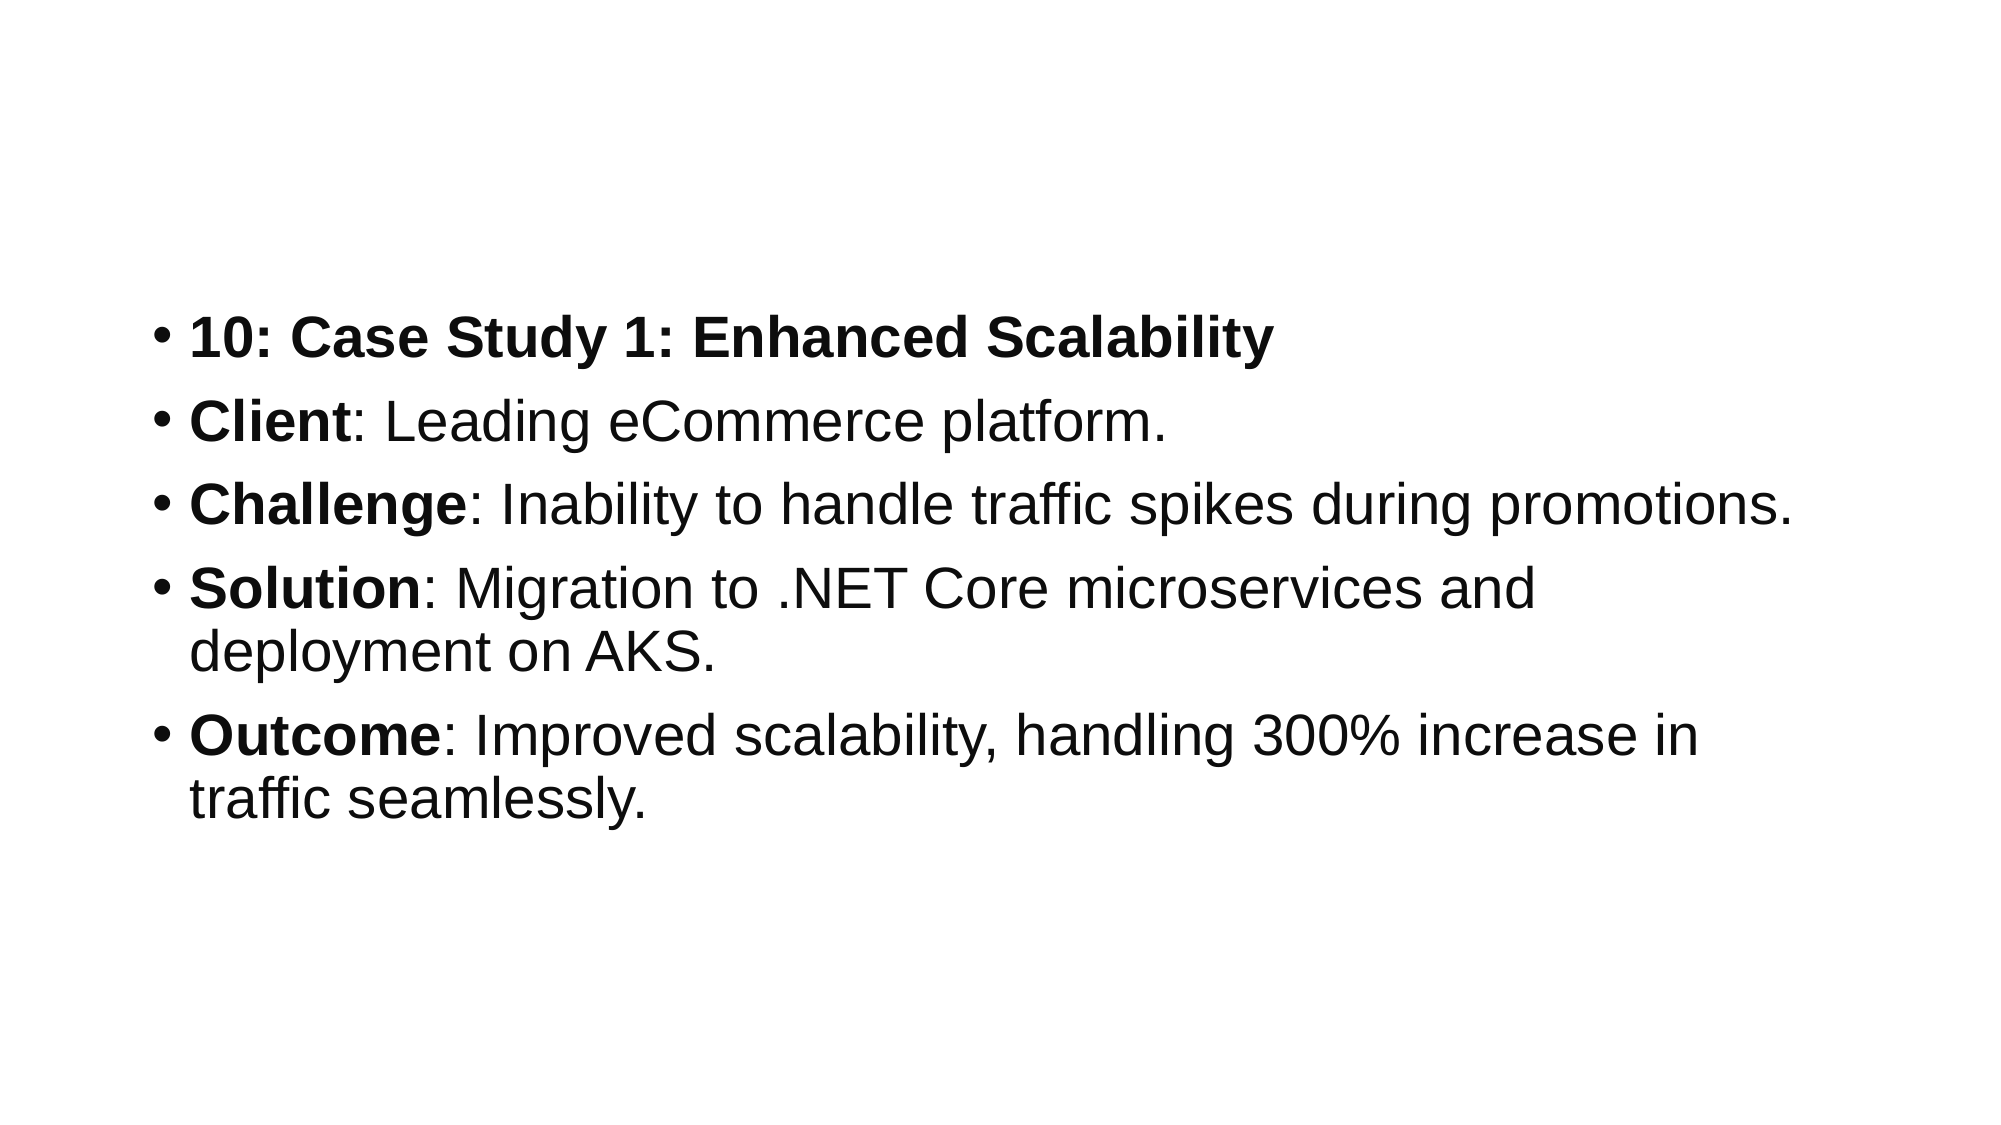

#
10: Case Study 1: Enhanced Scalability
Client: Leading eCommerce platform.
Challenge: Inability to handle traffic spikes during promotions.
Solution: Migration to .NET Core microservices and deployment on AKS.
Outcome: Improved scalability, handling 300% increase in traffic seamlessly.